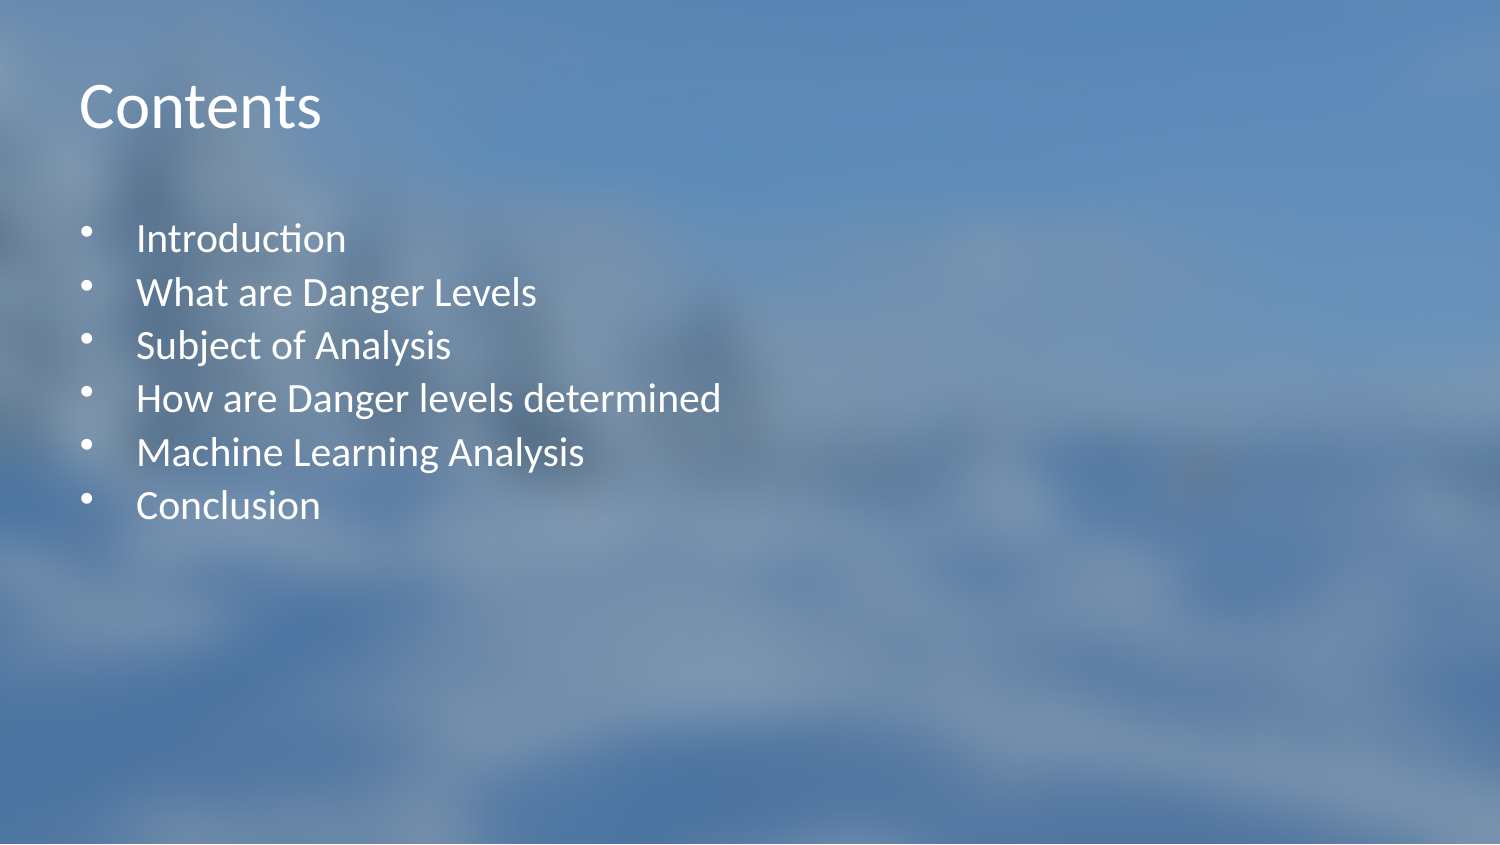

# Contents
Introduction
What are Danger Levels
Subject of Analysis
How are Danger levels determined
Machine Learning Analysis
Conclusion